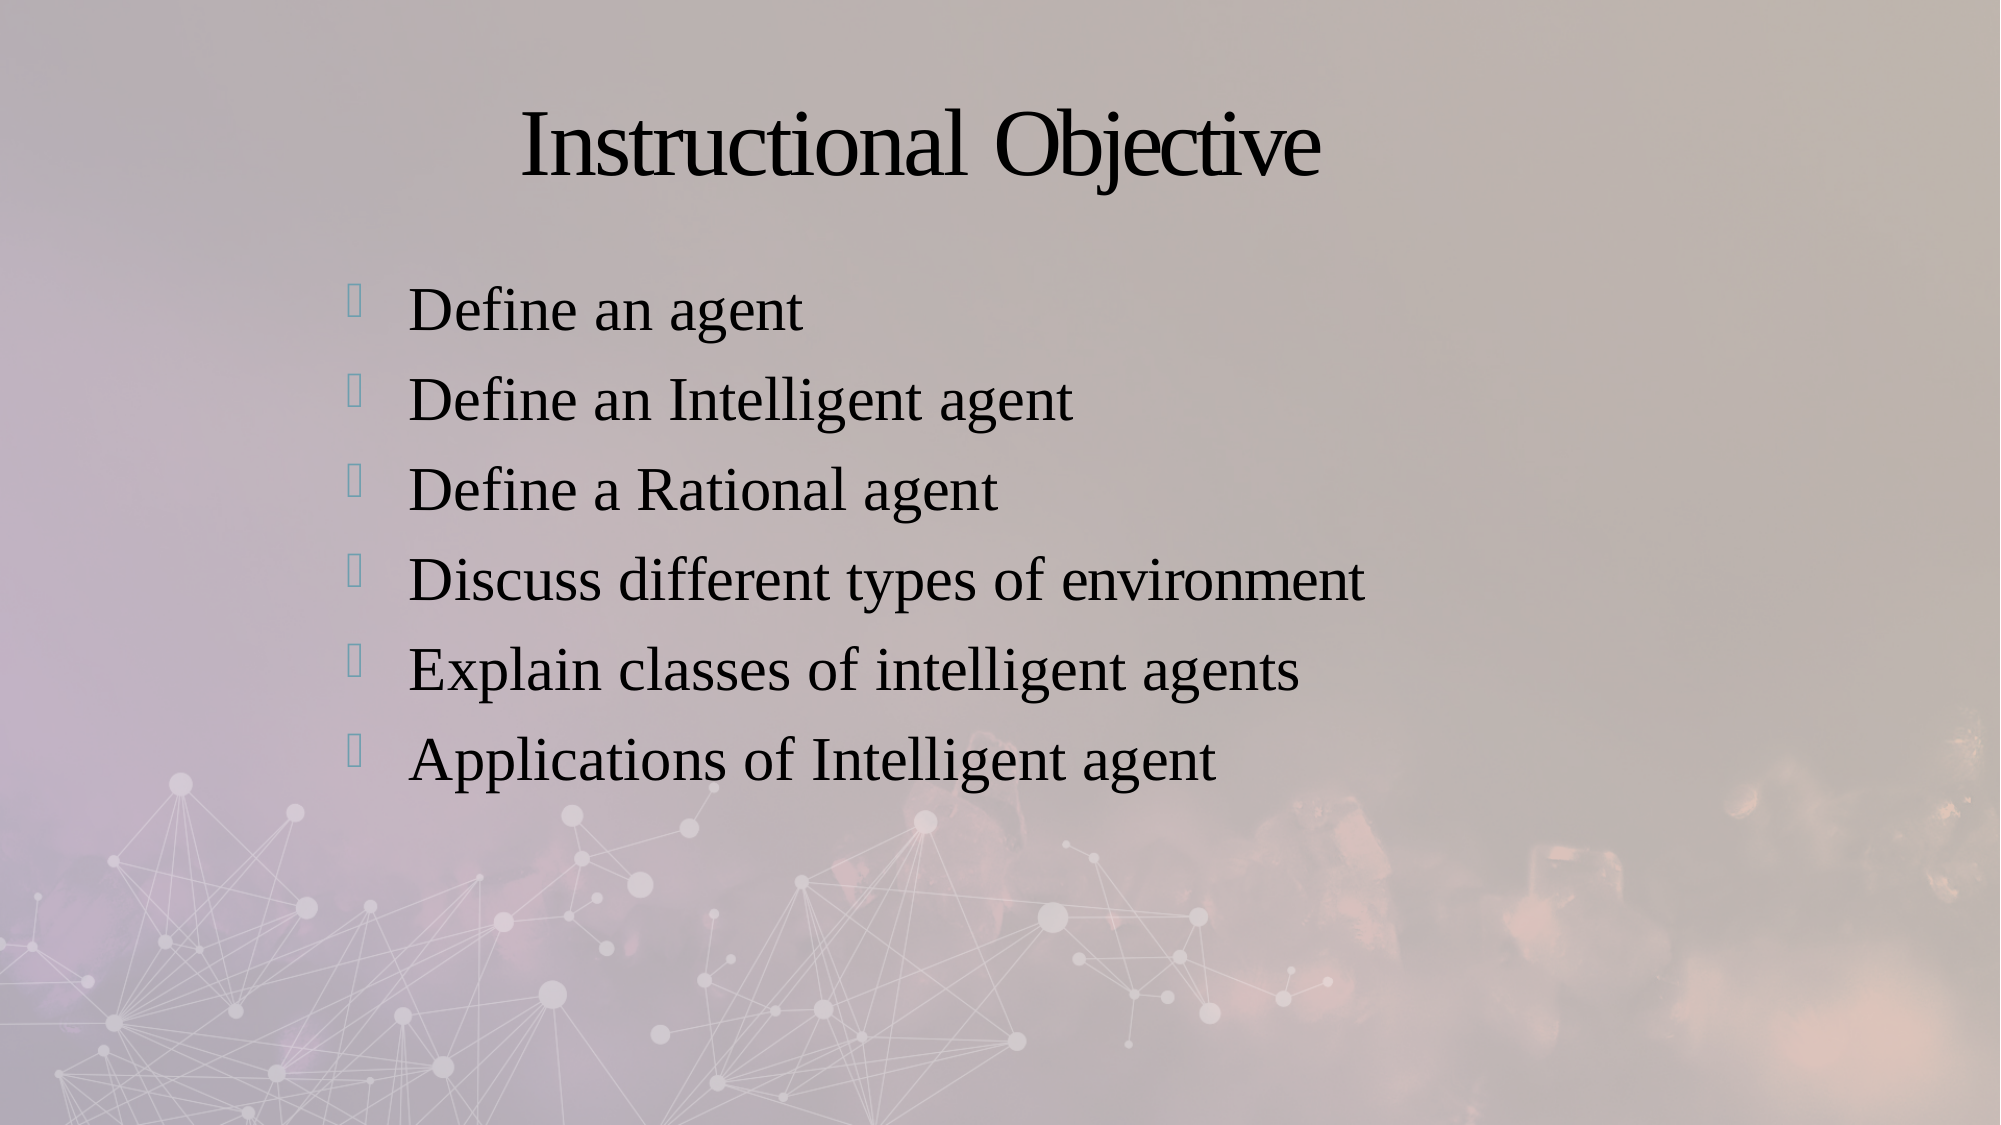

# Instructional Objective
Define an agent
Define an Intelligent agent
Define a Rational agent
Discuss different types of environment
Explain classes of intelligent agents
Applications of Intelligent agent